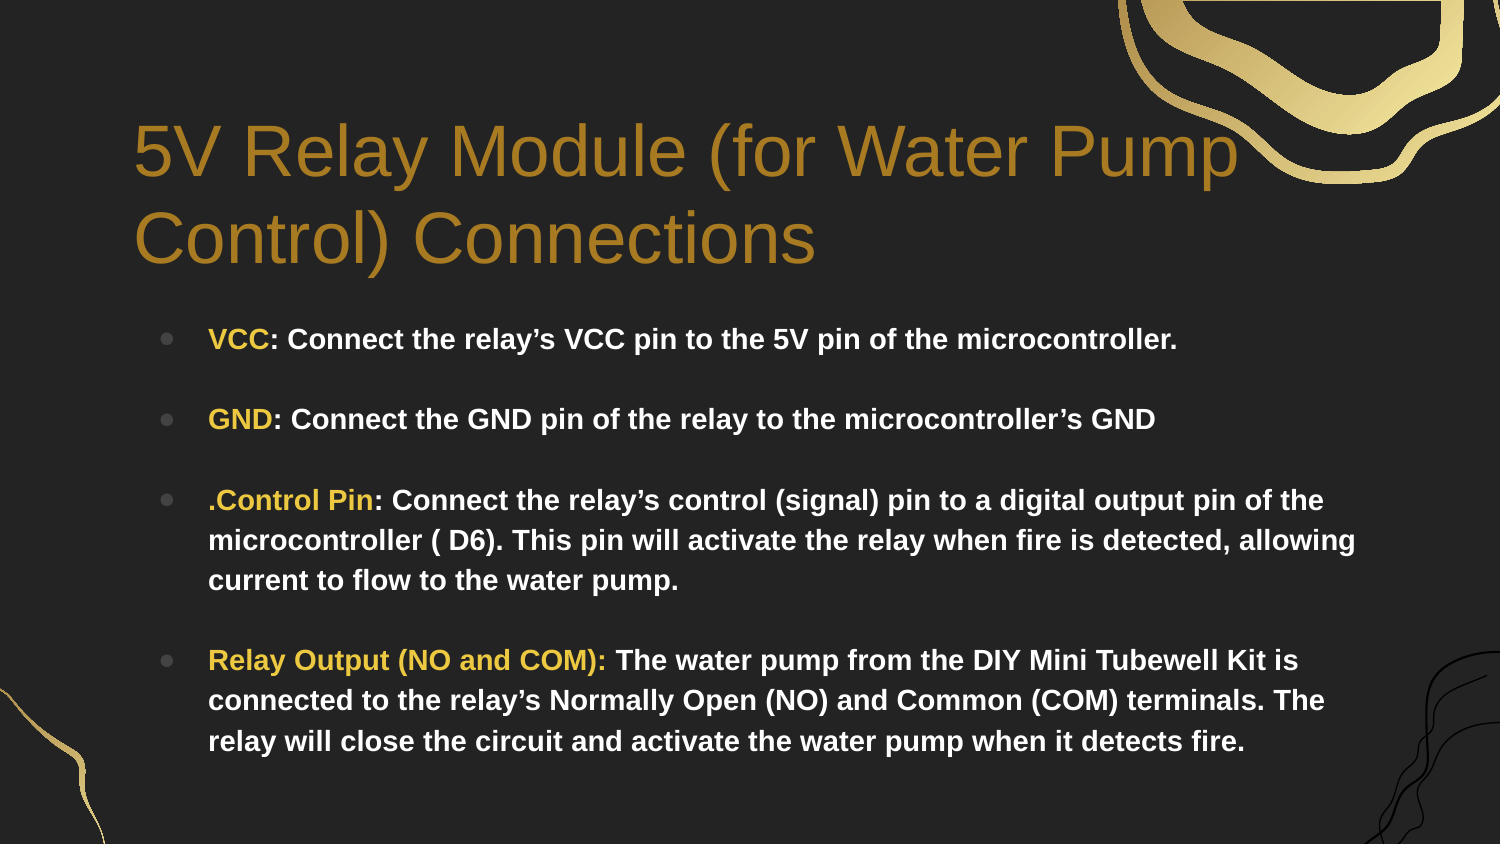

# 5V Relay Module (for Water Pump Control) Connections
VCC: Connect the relay’s VCC pin to the 5V pin of the microcontroller.

GND: Connect the GND pin of the relay to the microcontroller’s GND

.Control Pin: Connect the relay’s control (signal) pin to a digital output pin of the microcontroller ( D6). This pin will activate the relay when fire is detected, allowing current to flow to the water pump.

Relay Output (NO and COM): The water pump from the DIY Mini Tubewell Kit is connected to the relay’s Normally Open (NO) and Common (COM) terminals. The relay will close the circuit and activate the water pump when it detects fire.